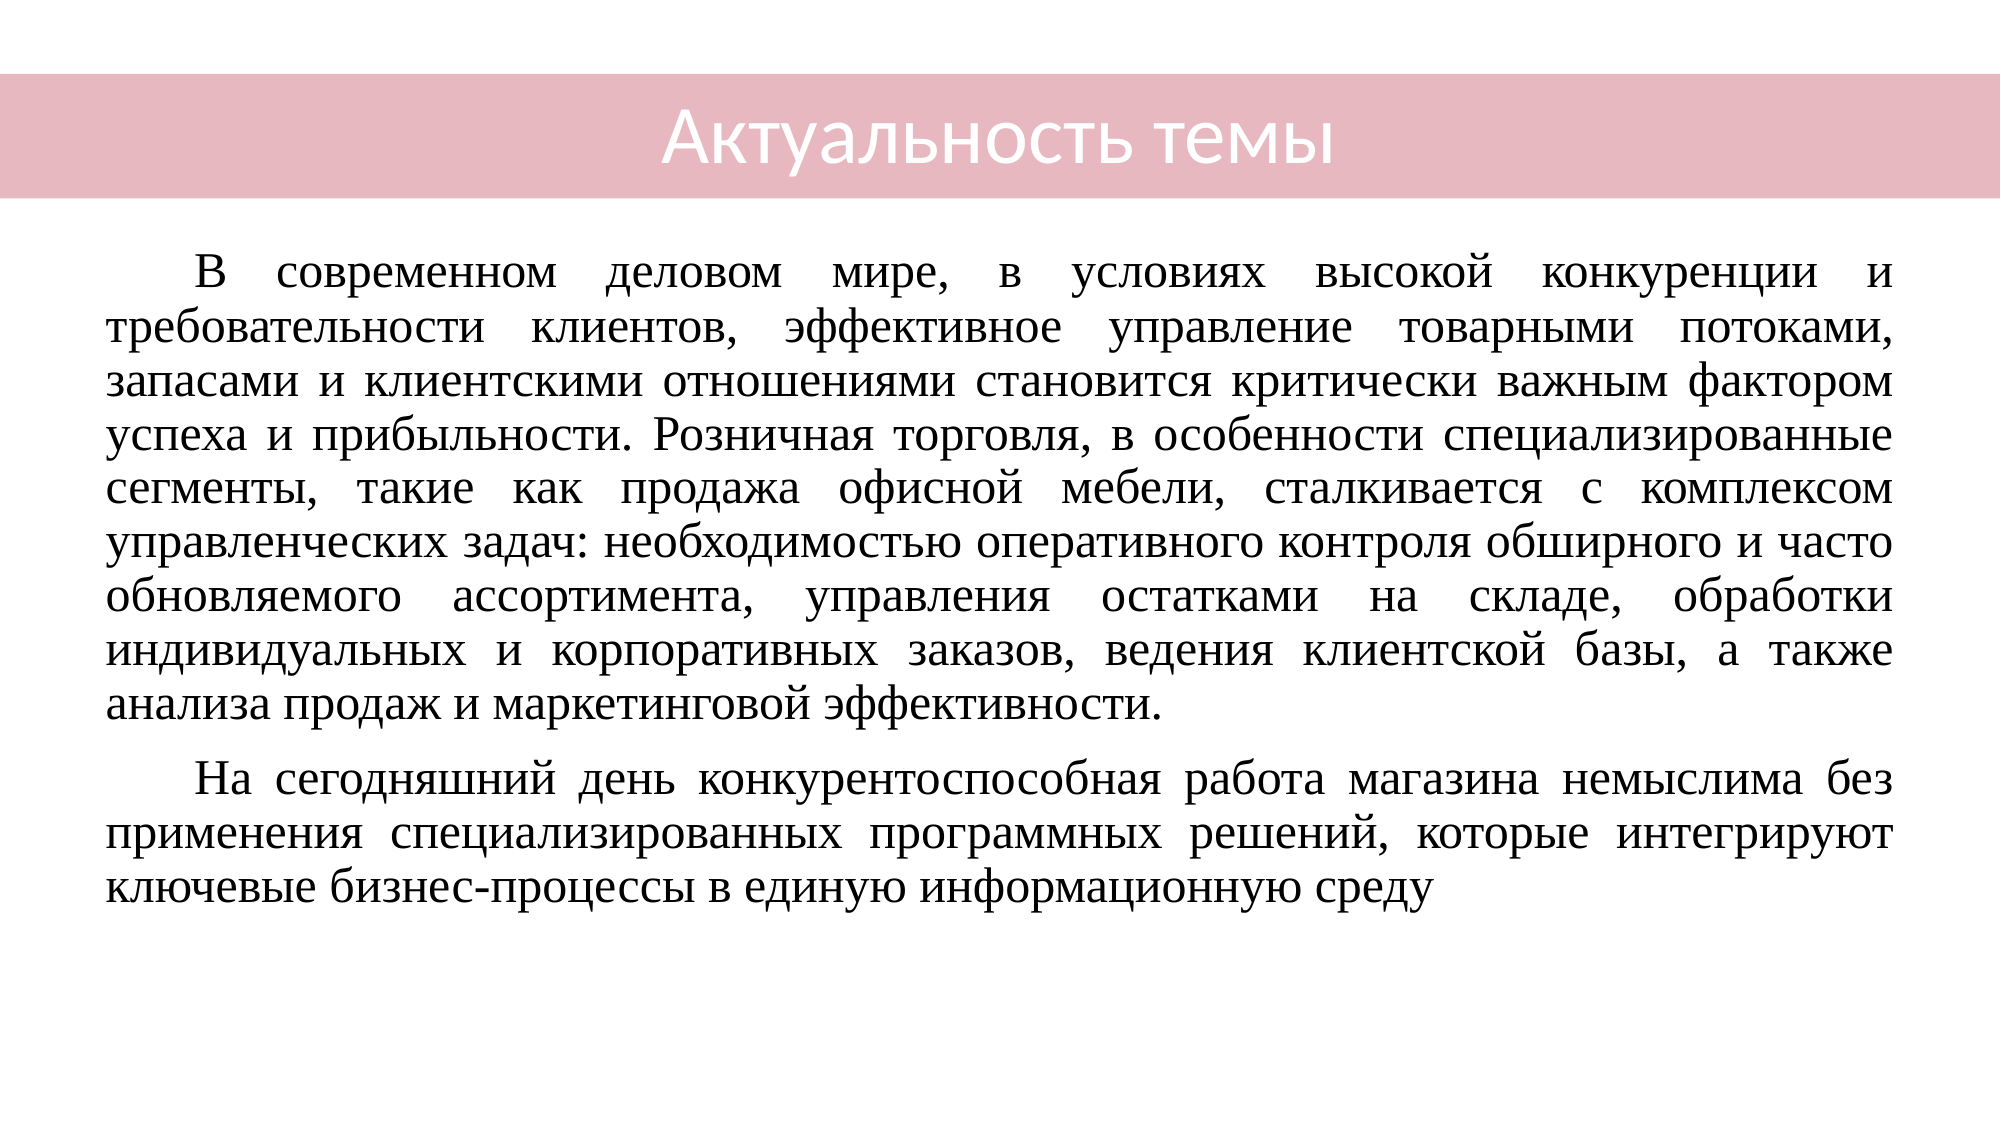

# Актуальность темы
В современном деловом мире, в условиях высокой конкуренции и требовательности клиентов, эффективное управление товарными потоками, запасами и клиентскими отношениями становится критически важным фактором успеха и прибыльности. Розничная торговля, в особенности специализированные сегменты, такие как продажа офисной мебели, сталкивается с комплексом управленческих задач: необходимостью оперативного контроля обширного и часто обновляемого ассортимента, управления остатками на складе, обработки индивидуальных и корпоративных заказов, ведения клиентской базы, а также анализа продаж и маркетинговой эффективности.
На сегодняшний день конкурентоспособная работа магазина немыслима без применения специализированных программных решений, которые интегрируют ключевые бизнес-процессы в единую информационную среду